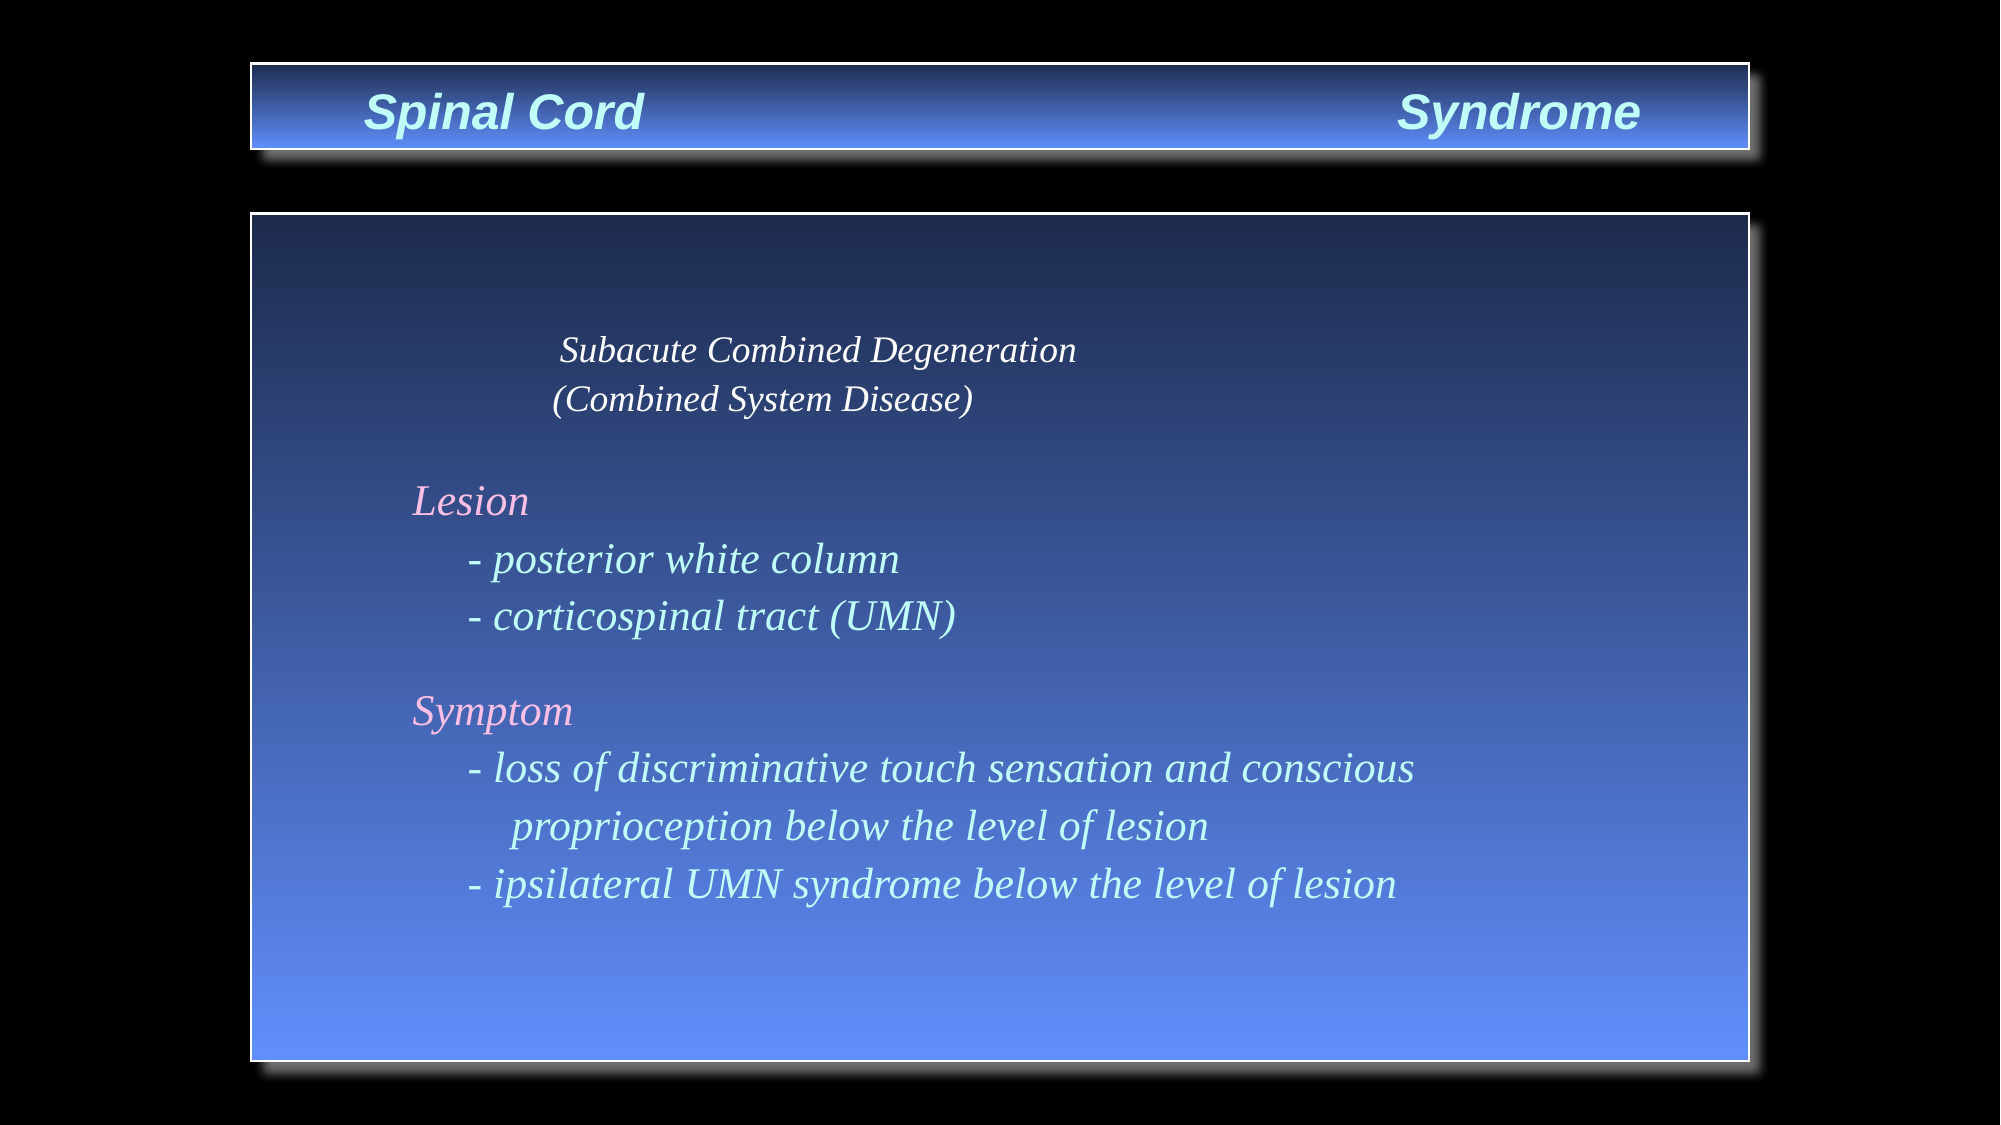

Spinal Cord                                                      Syndrome

 	  Subacute Combined Degeneration
                 (Combined System Disease)

  Lesion
       - posterior white column
       - corticospinal tract (UMN)

  Symptom
       - loss of discriminative touch sensation and conscious
           proprioception below the level of lesion
       - ipsilateral UMN syndrome below the level of lesion